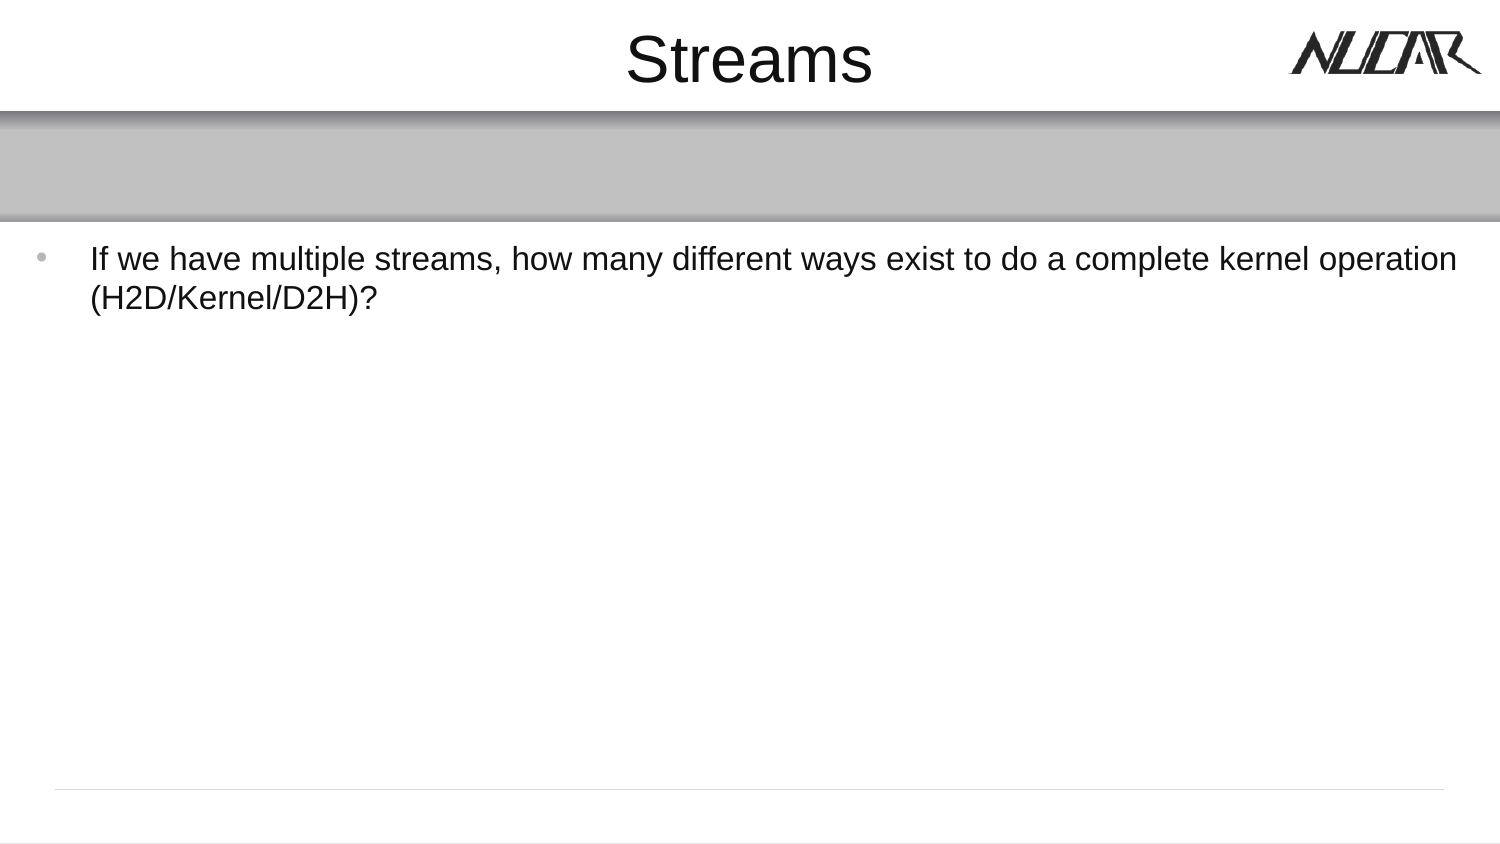

# Streams
If we have multiple streams, how many different ways exist to do a complete kernel operation (H2D/Kernel/D2H)?